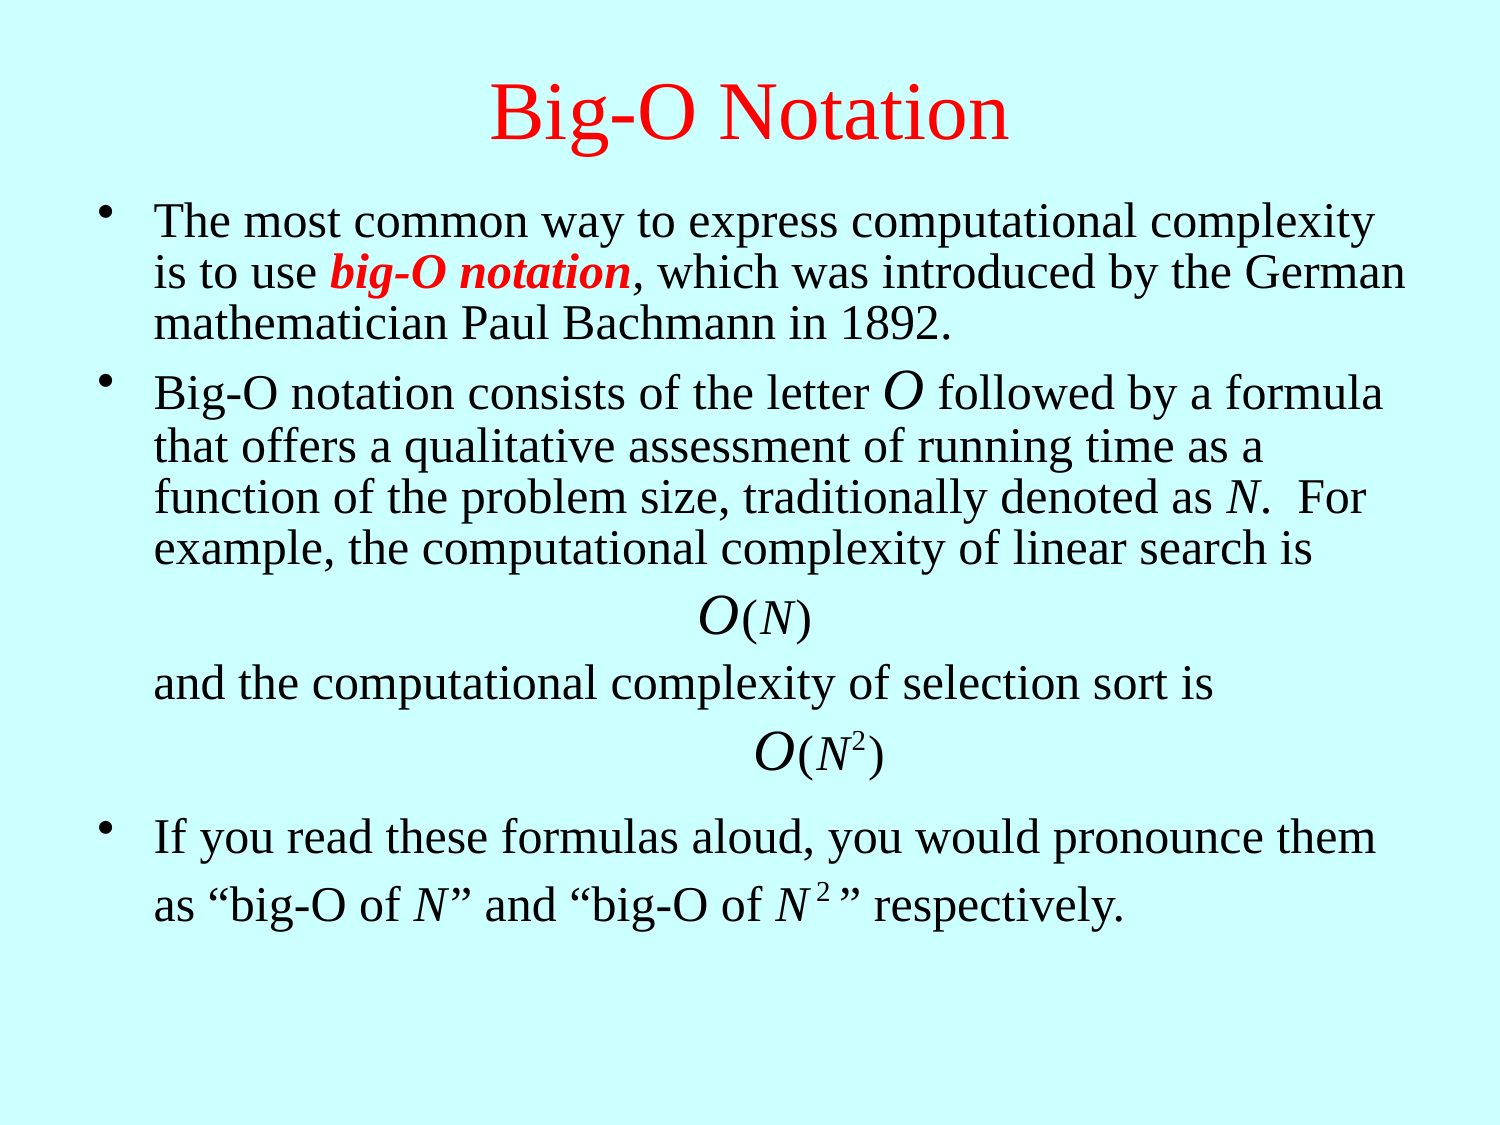

# Big-O Notation
The most common way to express computational complexity is to use big-O notation, which was introduced by the German mathematician Paul Bachmann in 1892.
Big-O notation consists of the letter O followed by a formula that offers a qualitative assessment of running time as a function of the problem size, traditionally denoted as N.  For example, the computational complexity of linear search is
				O(N)
and the computational complexity of selection sort is
				O(N2)
If you read these formulas aloud, you would pronounce them as “big-O of N ” and “big-O of N  2  ” respectively.